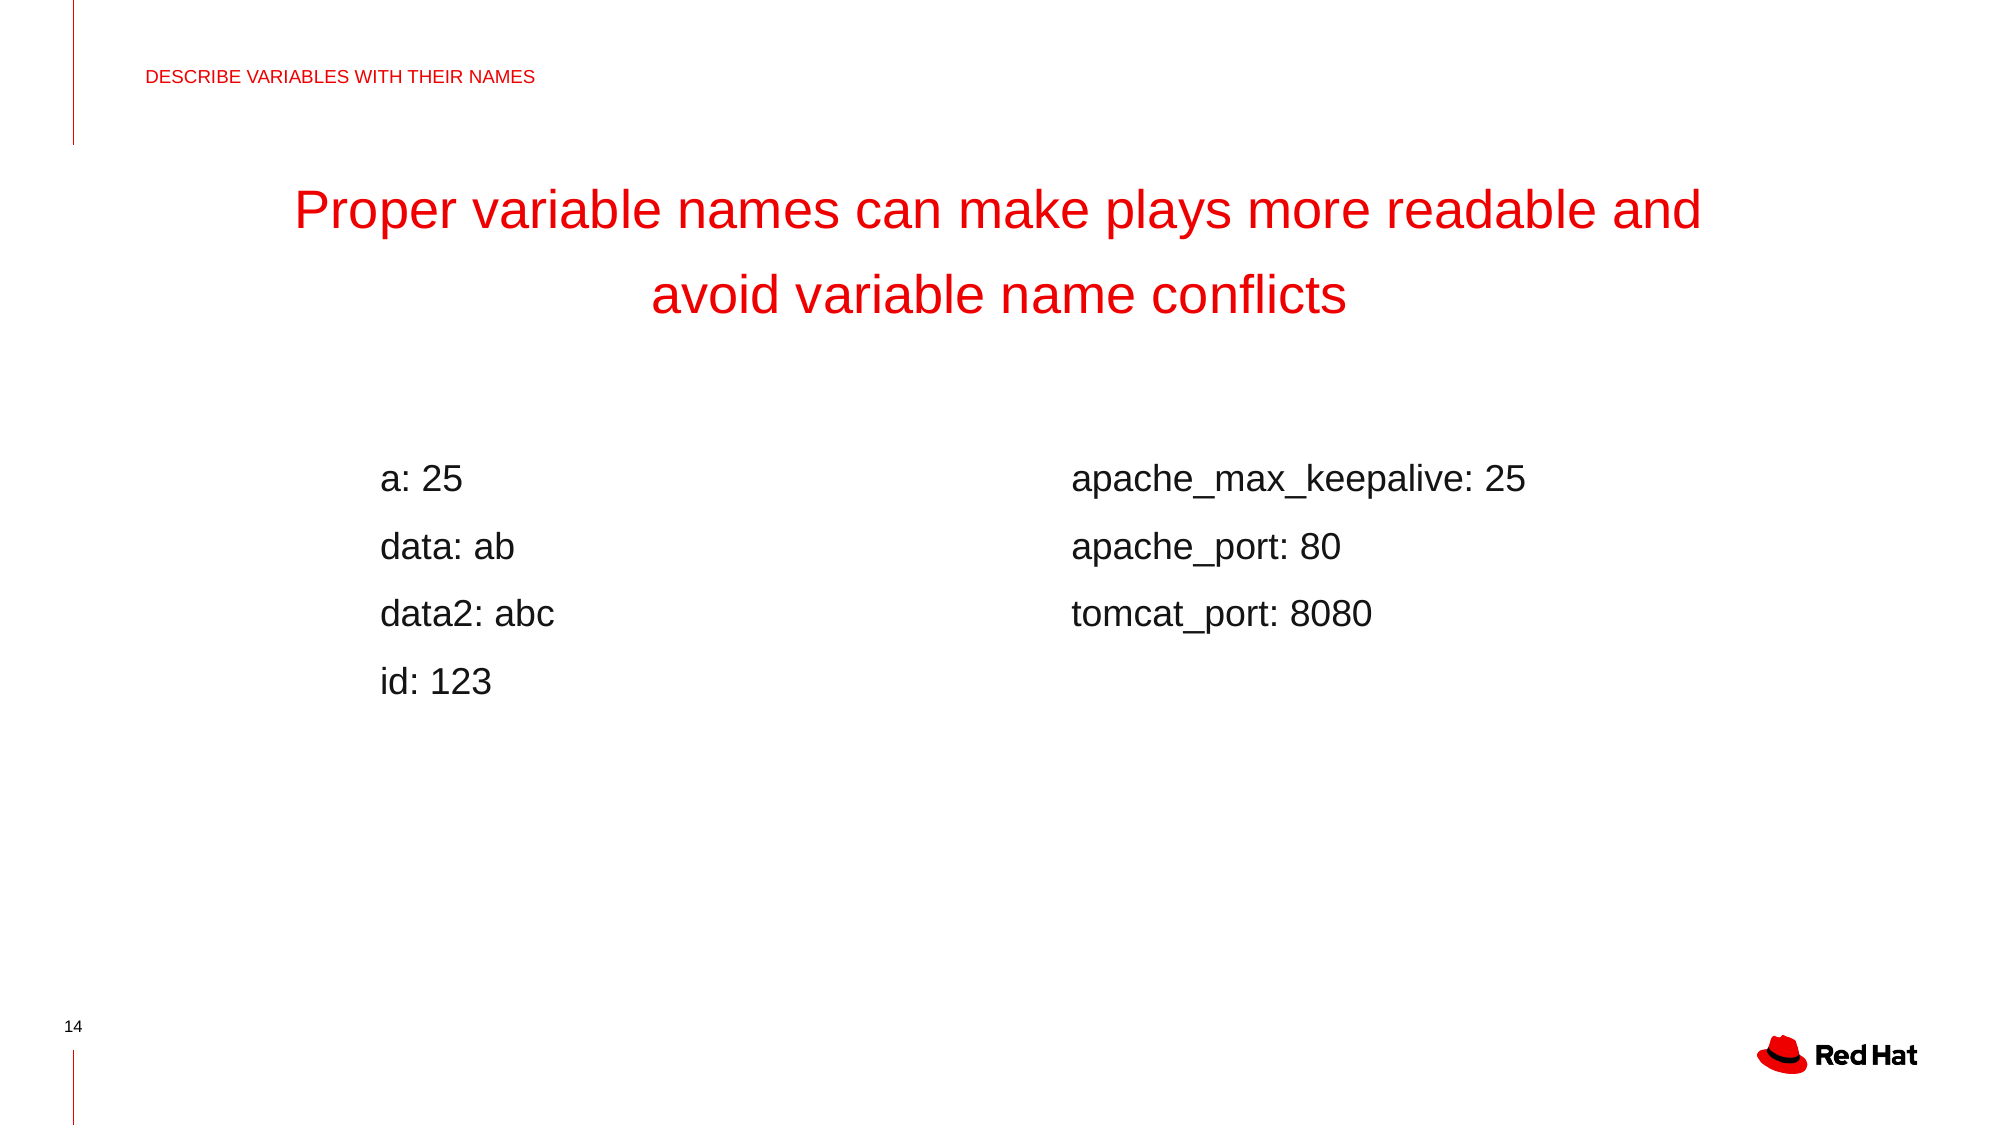

DESCRIBE VARIABLES WITH THEIR NAMES
# Proper variable names can make plays more readable and avoid variable name conflicts
a: 25
data: ab
data2: abc
id: 123
apache_max_keepalive: 25
apache_port: 80
tomcat_port: 8080
14